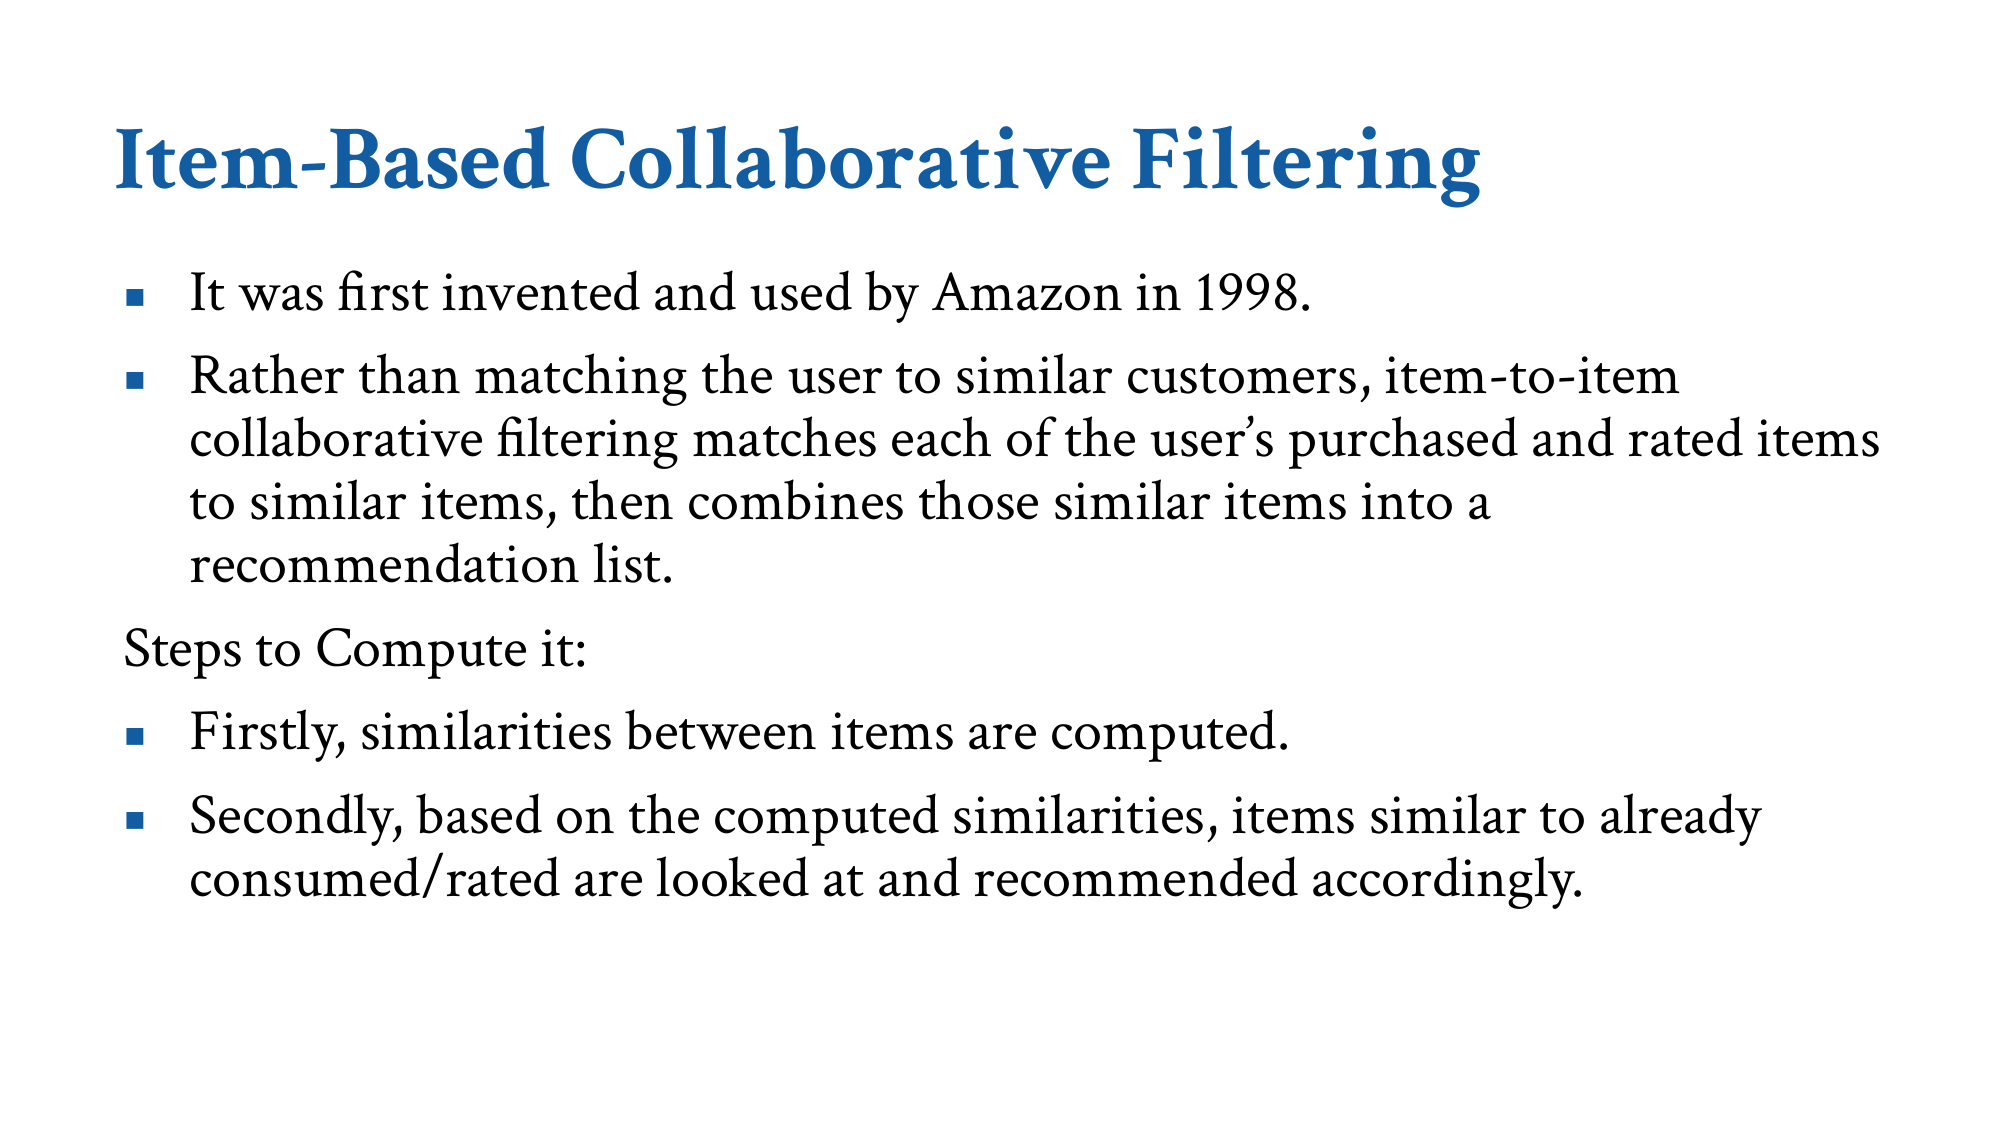

# Item-Based Collaborative Filtering
It was first invented and used by Amazon in 1998.
Rather than matching the user to similar customers, item-to-item collaborative filtering matches each of the user’s purchased and rated items to similar items, then combines those similar items into a recommendation list.
Steps to Compute it:
Firstly, similarities between items are computed.
Secondly, based on the computed similarities, items similar to already consumed/rated are looked at and recommended accordingly.